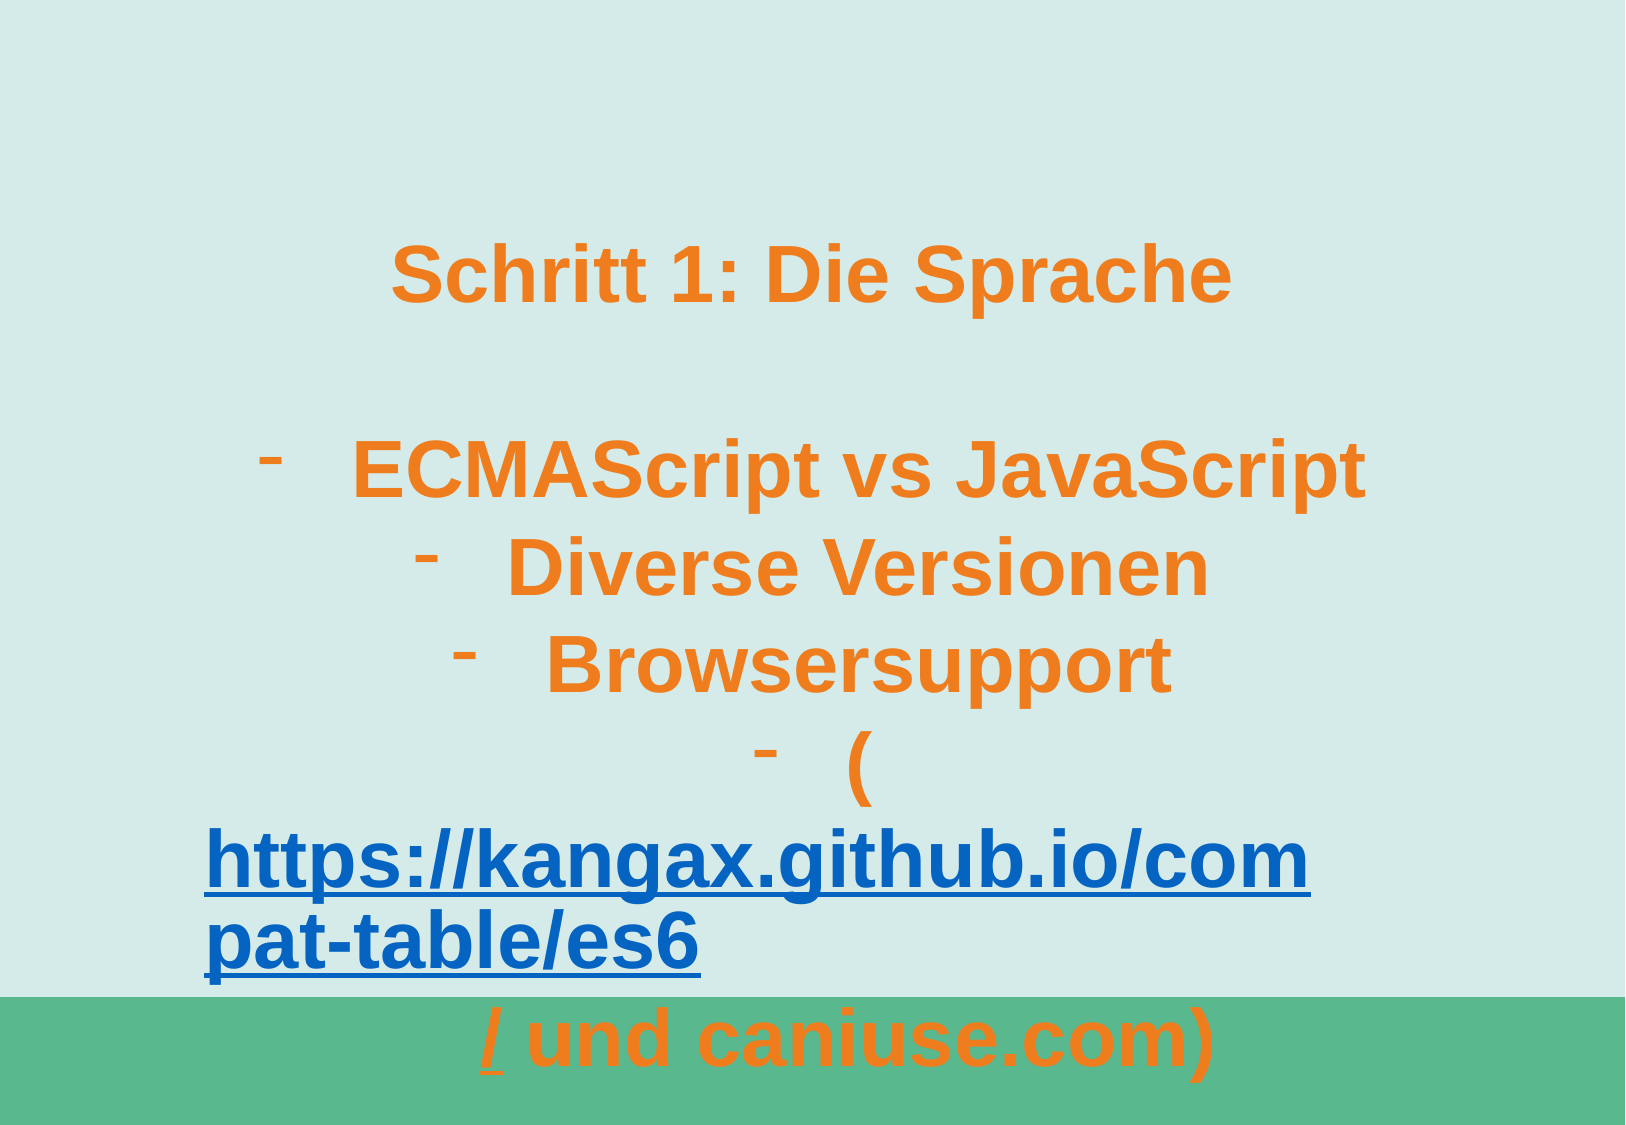

Schritt 1: Die Sprache

ECMAScript vs JavaScript
Diverse Versionen
Browsersupport
(https://kangax.github.io/compat-table/es6/ und caniuse.com)

#